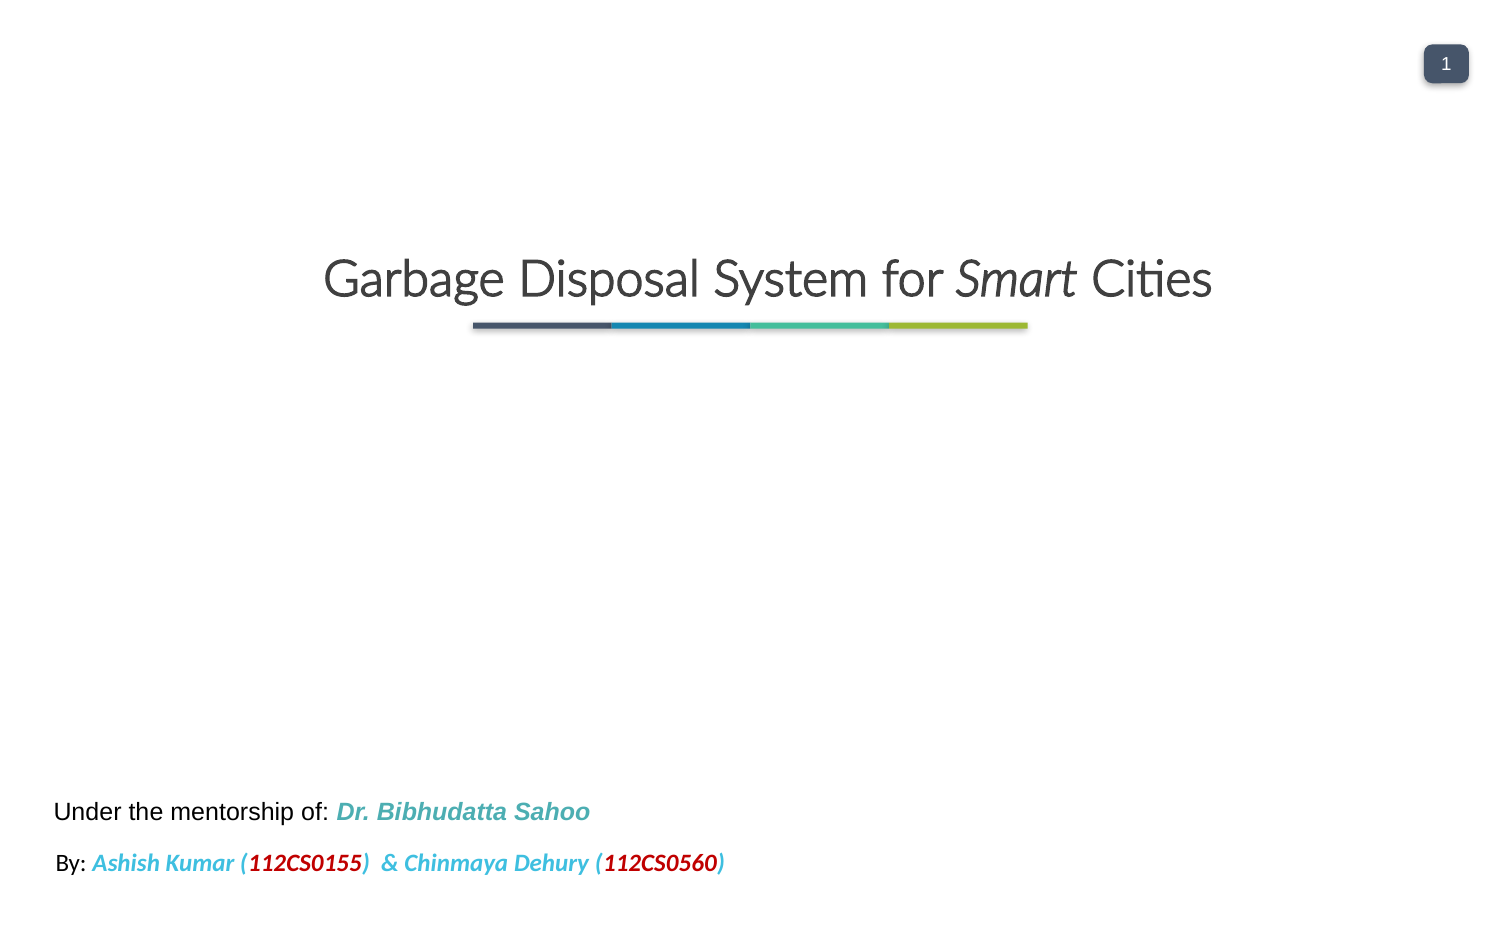

Garbage Disposal System for Smart Cities
Under the mentorship of: Dr. Bibhudatta Sahoo

By: Ashish Kumar (112CS0155)  & Chinmaya Dehury (112CS0560)